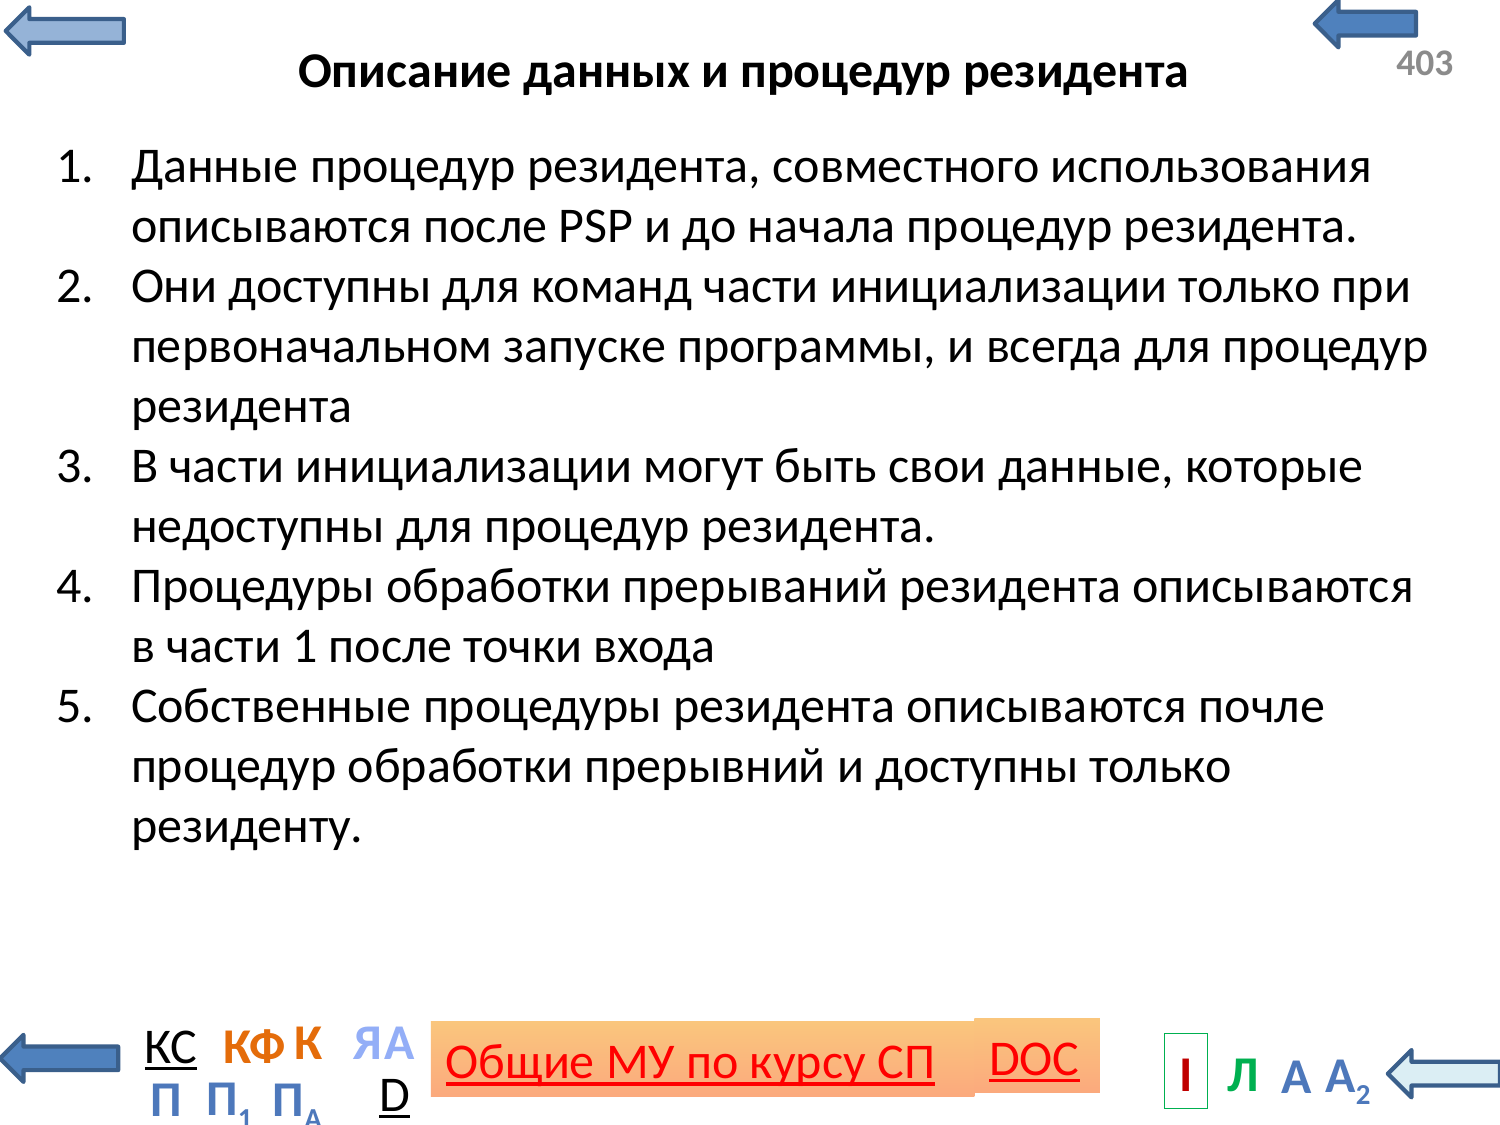

# Описание данных и процедур резидента
Данные процедур резидента, совместного использования описываются после PSP и до начала процедур резидента.
Они доступны для команд части инициализации только при первоначальном запуске программы, и всегда для процедур резидента
В части инициализации могут быть свои данные, которые недоступны для процедур резидента.
Процедуры обработки прерываний резидента описываются в части 1 после точки входа
Собственные процедуры резидента описываются почле процедур обработки прерывний и доступны только резиденту.